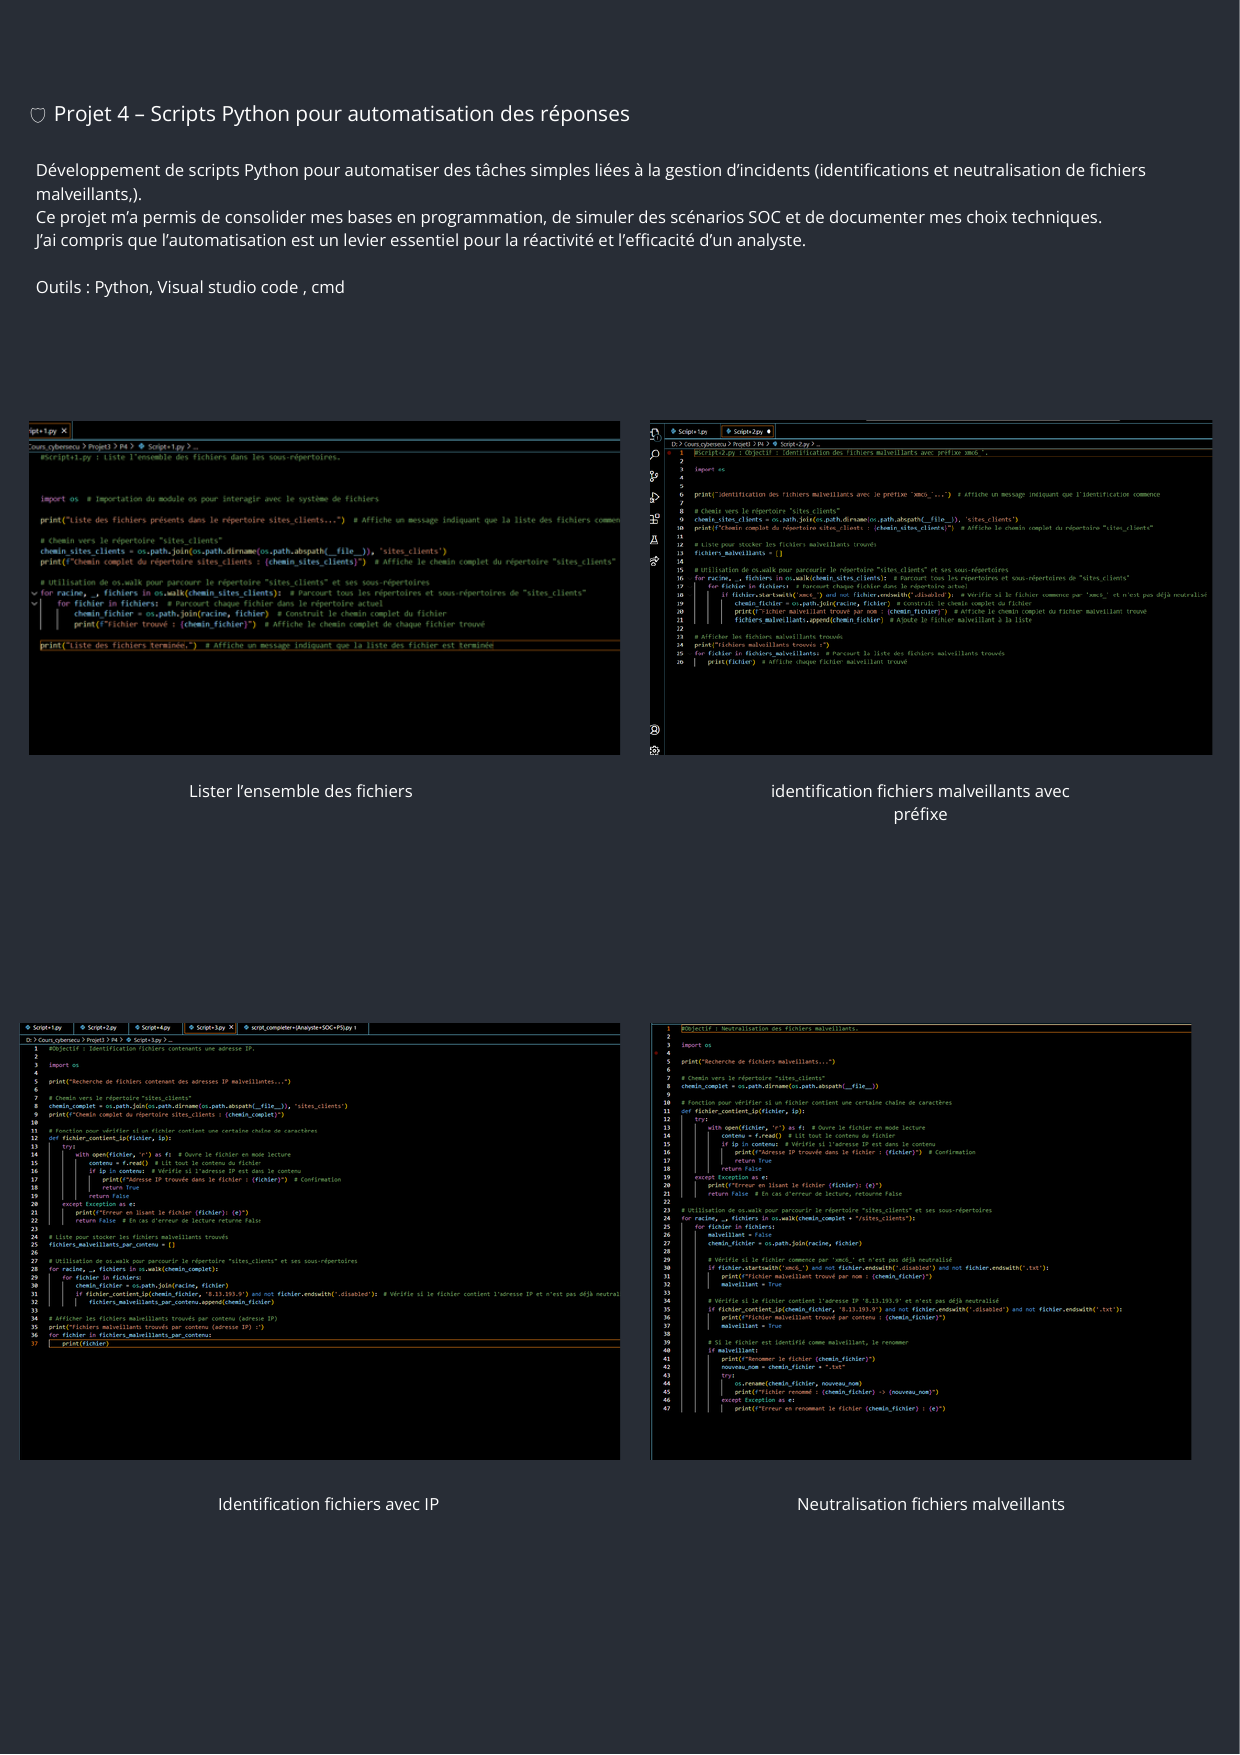

🛡️ Projet 4 – Scripts Python pour automatisation des réponses
Développement de scripts Python pour automatiser des tâches simples liées à la gestion d’incidents (identifications et neutralisation de fichiers malveillants,).
Ce projet m’a permis de consolider mes bases en programmation, de simuler des scénarios SOC et de documenter mes choix techniques.
J’ai compris que l’automatisation est un levier essentiel pour la réactivité et l’efficacité d’un analyste.

Outils : Python, Visual studio code , cmd

Lister l’ensemble des fichiers
identification fichiers malveillants avec préfixe

Identification fichiers avec IP
Neutralisation fichiers malveillants